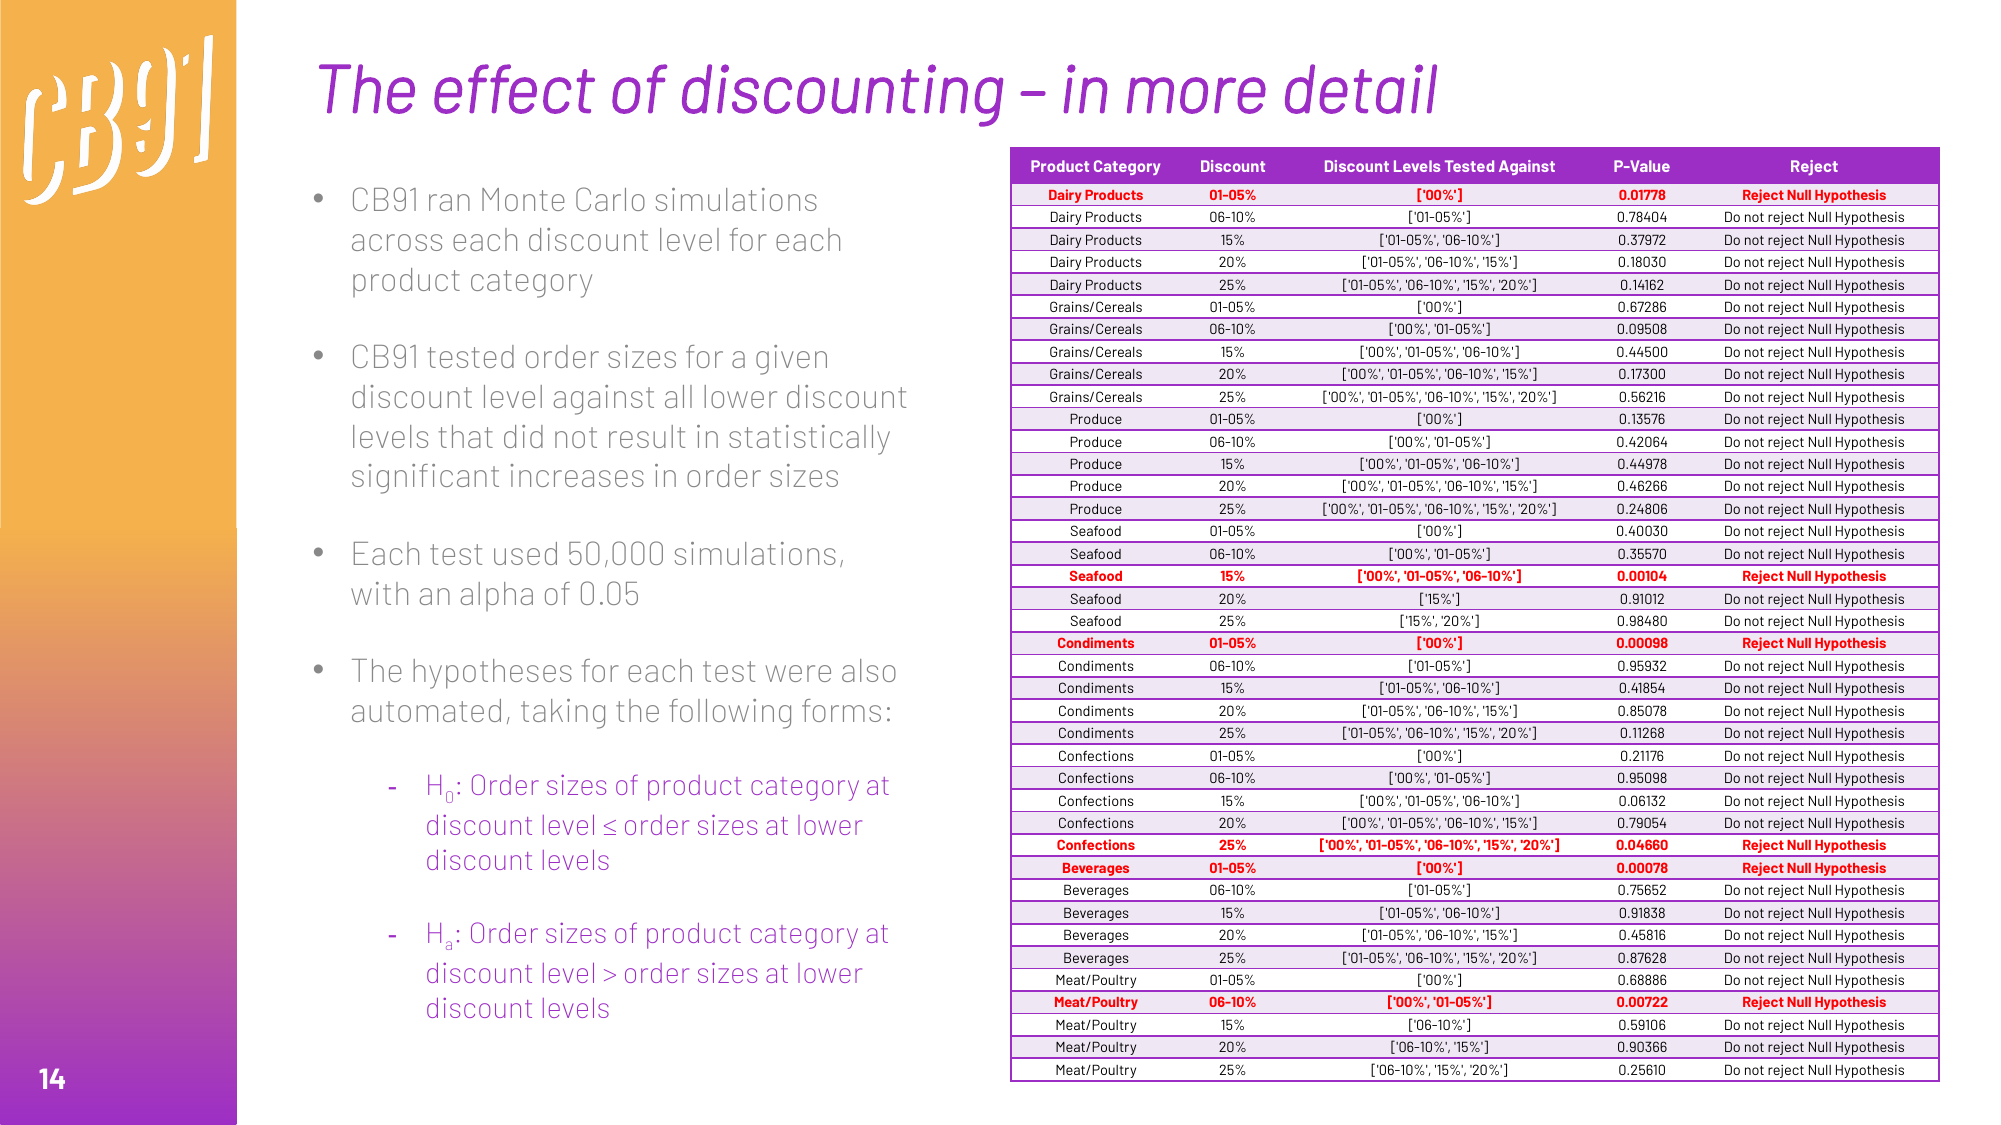

# The effect of discounting – in more detail
| Product Category | Discount | Discount Levels Tested Against | P-Value | Reject |
| --- | --- | --- | --- | --- |
| Dairy Products | 01-05% | ['00%'] | 0.01778 | Reject Null Hypothesis |
| Dairy Products | 06-10% | ['01-05%'] | 0.78404 | Do not reject Null Hypothesis |
| Dairy Products | 15% | ['01-05%', '06-10%'] | 0.37972 | Do not reject Null Hypothesis |
| Dairy Products | 20% | ['01-05%', '06-10%', '15%'] | 0.18030 | Do not reject Null Hypothesis |
| Dairy Products | 25% | ['01-05%', '06-10%', '15%', '20%'] | 0.14162 | Do not reject Null Hypothesis |
| Grains/Cereals | 01-05% | ['00%'] | 0.67286 | Do not reject Null Hypothesis |
| Grains/Cereals | 06-10% | ['00%', '01-05%'] | 0.09508 | Do not reject Null Hypothesis |
| Grains/Cereals | 15% | ['00%', '01-05%', '06-10%'] | 0.44500 | Do not reject Null Hypothesis |
| Grains/Cereals | 20% | ['00%', '01-05%', '06-10%', '15%'] | 0.17300 | Do not reject Null Hypothesis |
| Grains/Cereals | 25% | ['00%', '01-05%', '06-10%', '15%', '20%'] | 0.56216 | Do not reject Null Hypothesis |
| Produce | 01-05% | ['00%'] | 0.13576 | Do not reject Null Hypothesis |
| Produce | 06-10% | ['00%', '01-05%'] | 0.42064 | Do not reject Null Hypothesis |
| Produce | 15% | ['00%', '01-05%', '06-10%'] | 0.44978 | Do not reject Null Hypothesis |
| Produce | 20% | ['00%', '01-05%', '06-10%', '15%'] | 0.46266 | Do not reject Null Hypothesis |
| Produce | 25% | ['00%', '01-05%', '06-10%', '15%', '20%'] | 0.24806 | Do not reject Null Hypothesis |
| Seafood | 01-05% | ['00%'] | 0.40030 | Do not reject Null Hypothesis |
| Seafood | 06-10% | ['00%', '01-05%'] | 0.35570 | Do not reject Null Hypothesis |
| Seafood | 15% | ['00%', '01-05%', '06-10%'] | 0.00104 | Reject Null Hypothesis |
| Seafood | 20% | ['15%'] | 0.91012 | Do not reject Null Hypothesis |
| Seafood | 25% | ['15%', '20%'] | 0.98480 | Do not reject Null Hypothesis |
| Condiments | 01-05% | ['00%'] | 0.00098 | Reject Null Hypothesis |
| Condiments | 06-10% | ['01-05%'] | 0.95932 | Do not reject Null Hypothesis |
| Condiments | 15% | ['01-05%', '06-10%'] | 0.41854 | Do not reject Null Hypothesis |
| Condiments | 20% | ['01-05%', '06-10%', '15%'] | 0.85078 | Do not reject Null Hypothesis |
| Condiments | 25% | ['01-05%', '06-10%', '15%', '20%'] | 0.11268 | Do not reject Null Hypothesis |
| Confections | 01-05% | ['00%'] | 0.21176 | Do not reject Null Hypothesis |
| Confections | 06-10% | ['00%', '01-05%'] | 0.95098 | Do not reject Null Hypothesis |
| Confections | 15% | ['00%', '01-05%', '06-10%'] | 0.06132 | Do not reject Null Hypothesis |
| Confections | 20% | ['00%', '01-05%', '06-10%', '15%'] | 0.79054 | Do not reject Null Hypothesis |
| Confections | 25% | ['00%', '01-05%', '06-10%', '15%', '20%'] | 0.04660 | Reject Null Hypothesis |
| Beverages | 01-05% | ['00%'] | 0.00078 | Reject Null Hypothesis |
| Beverages | 06-10% | ['01-05%'] | 0.75652 | Do not reject Null Hypothesis |
| Beverages | 15% | ['01-05%', '06-10%'] | 0.91838 | Do not reject Null Hypothesis |
| Beverages | 20% | ['01-05%', '06-10%', '15%'] | 0.45816 | Do not reject Null Hypothesis |
| Beverages | 25% | ['01-05%', '06-10%', '15%', '20%'] | 0.87628 | Do not reject Null Hypothesis |
| Meat/Poultry | 01-05% | ['00%'] | 0.68886 | Do not reject Null Hypothesis |
| Meat/Poultry | 06-10% | ['00%', '01-05%'] | 0.00722 | Reject Null Hypothesis |
| Meat/Poultry | 15% | ['06-10%'] | 0.59106 | Do not reject Null Hypothesis |
| Meat/Poultry | 20% | ['06-10%', '15%'] | 0.90366 | Do not reject Null Hypothesis |
| Meat/Poultry | 25% | ['06-10%', '15%', '20%'] | 0.25610 | Do not reject Null Hypothesis |
CB91 ran Monte Carlo simulations across each discount level for each product category
CB91 tested order sizes for a given discount level against all lower discount levels that did not result in statistically significant increases in order sizes
Each test used 50,000 simulations, with an alpha of 0.05
The hypotheses for each test were also automated, taking the following forms:
H0: Order sizes of product category at discount level ≤ order sizes at lower discount levels
Ha: Order sizes of product category at discount level > order sizes at lower discount levels
14